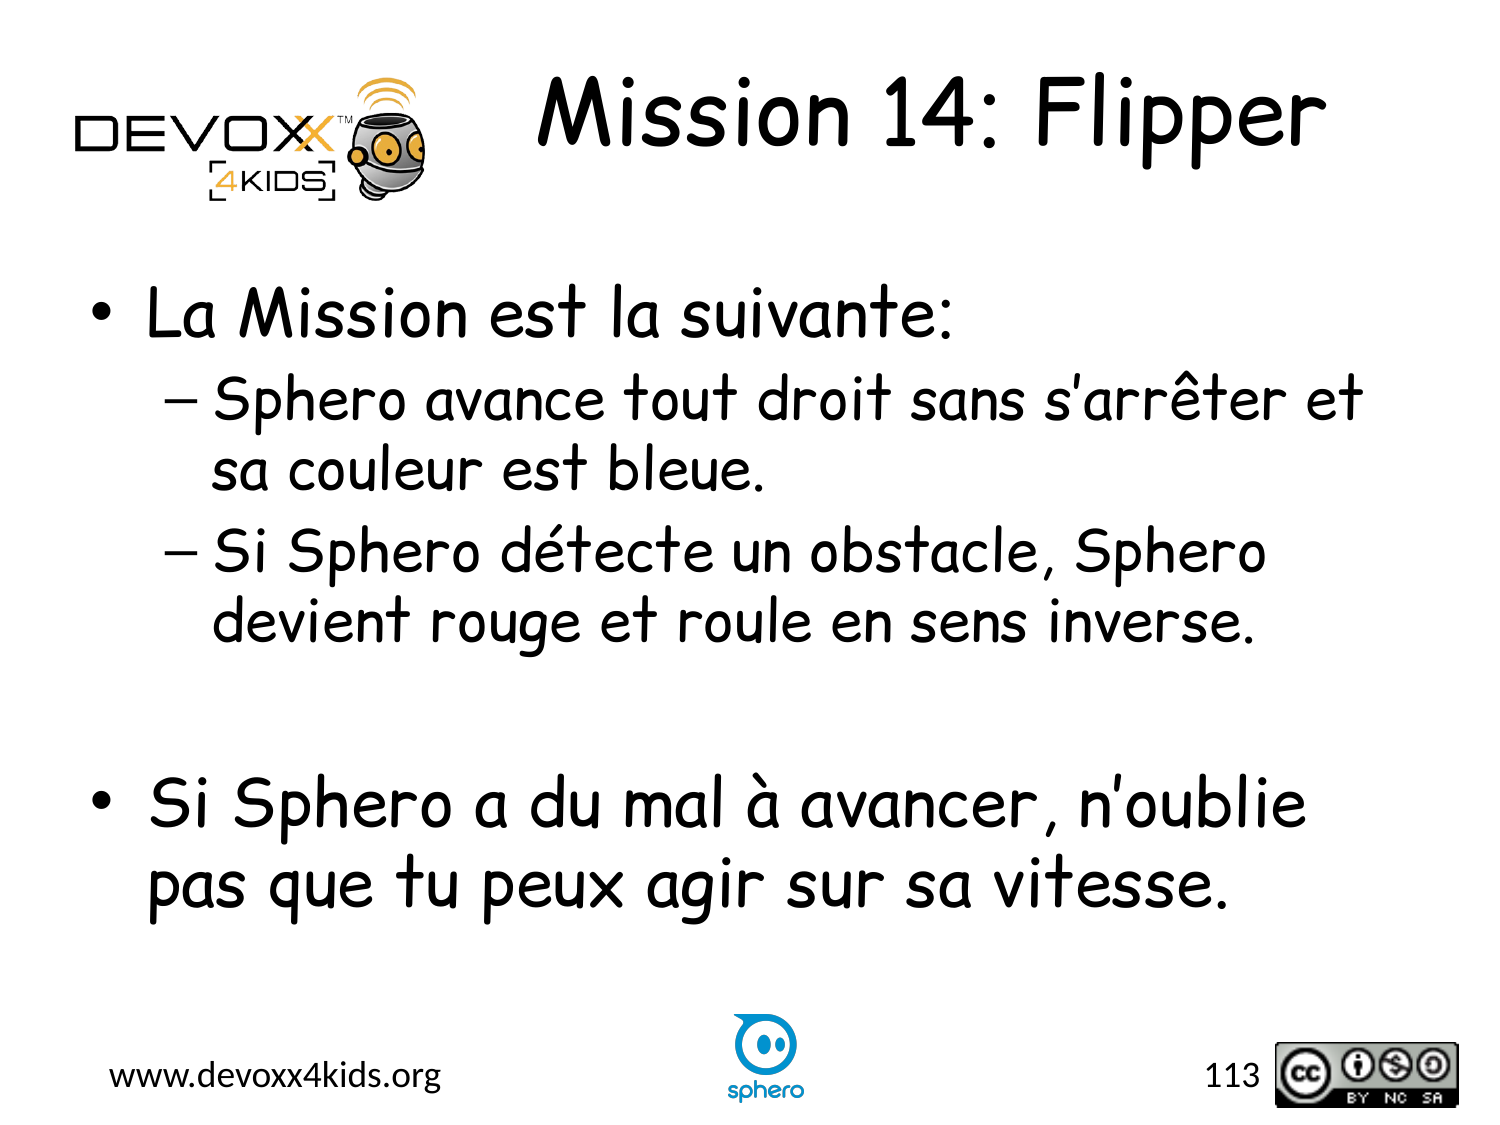

# Mission 14: Flipper
La Mission est la suivante:
Sphero avance tout droit sans s’arrêter et sa couleur est bleue.
Si Sphero détecte un obstacle, Sphero devient rouge et roule en sens inverse.

Si Sphero a du mal à avancer, n’oublie pas que tu peux agir sur sa vitesse.
113